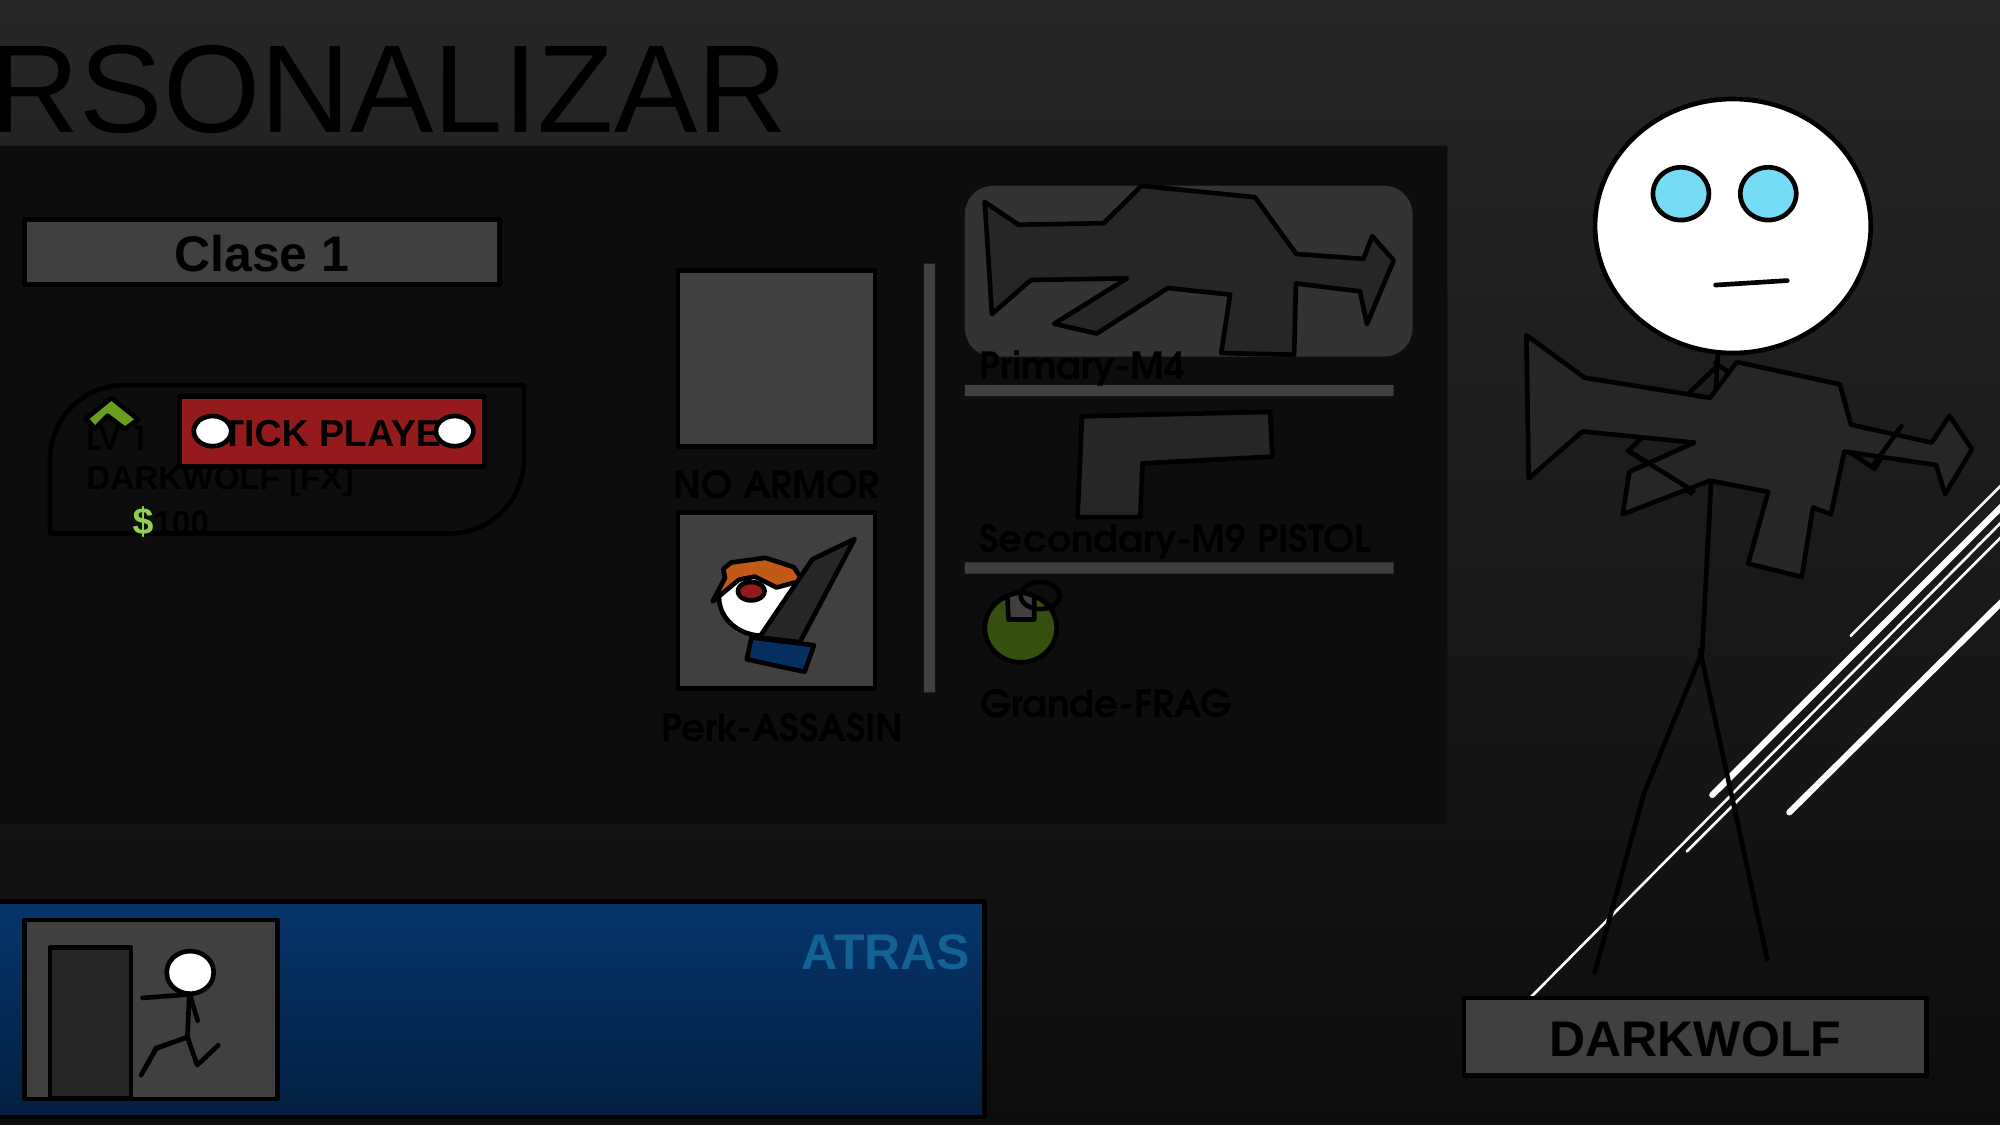

PERSONALIZAR

Clase 1

Primary-M4

LV 1
DARKWOLF [FX]                    $100
STICK PLAYER

NO ARMOR

Secondary-M9 PISTOL

Grande-FRAG
Perk-ASSASIN
ATRAS

DARKWOLF